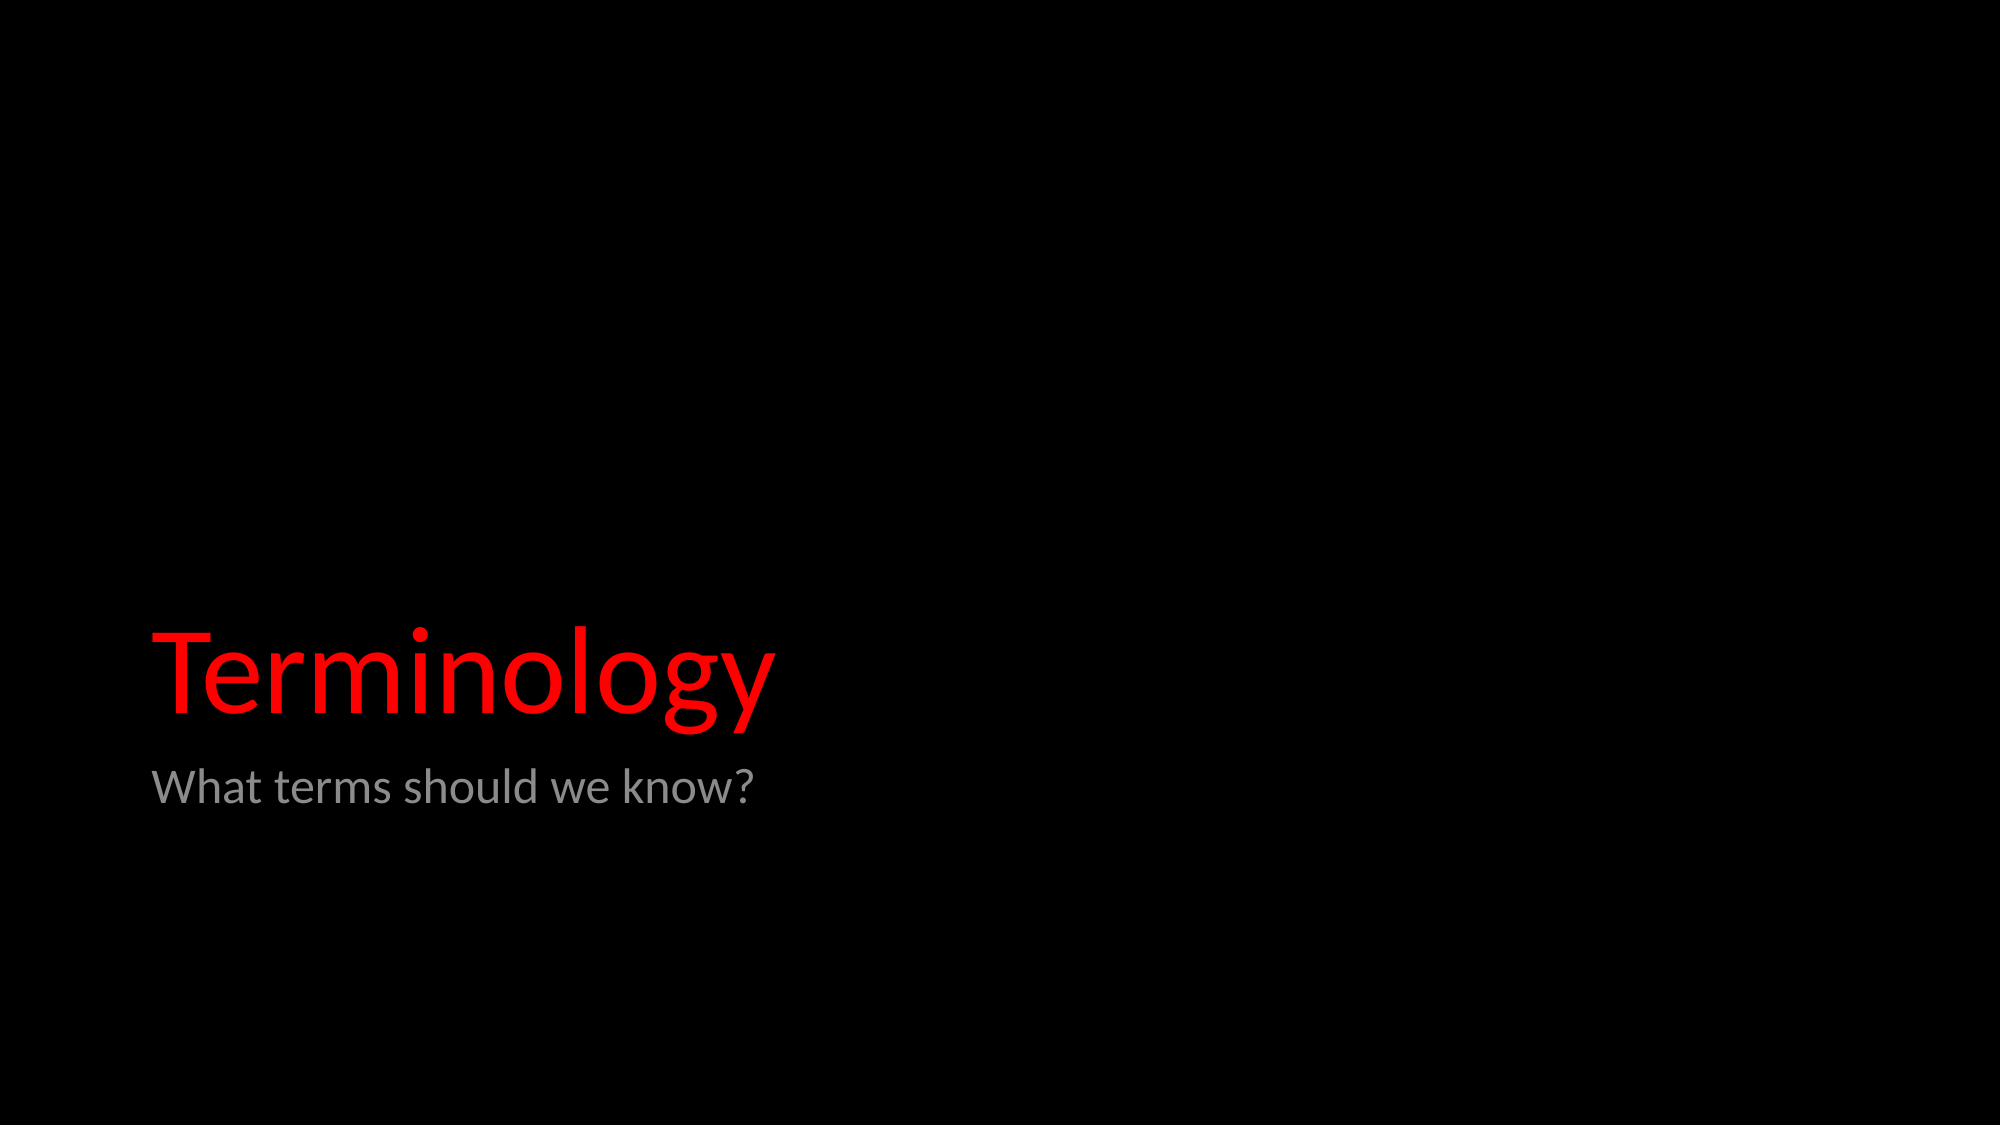

# Terminology
What terms should we know?